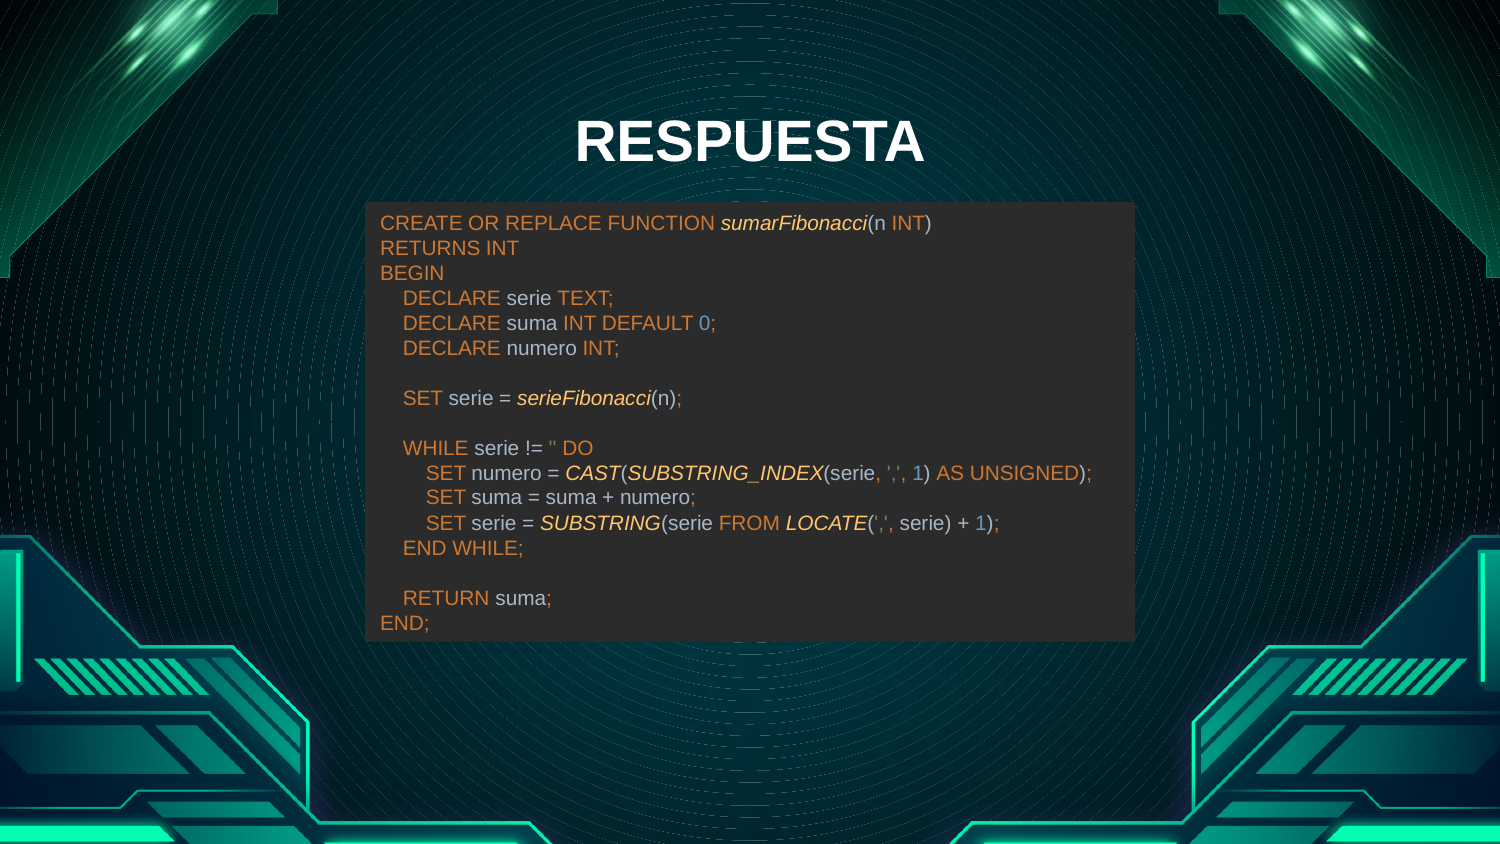

# RESPUESTA
CREATE OR REPLACE FUNCTION sumarFibonacci(n INT)
RETURNS INT
BEGIN
    DECLARE serie TEXT;
    DECLARE suma INT DEFAULT 0;
    DECLARE numero INT;
    SET serie = serieFibonacci(n);
    WHILE serie != '' DO
        SET numero = CAST(SUBSTRING_INDEX(serie, ',', 1) AS UNSIGNED);
        SET suma = suma + numero;
        SET serie = SUBSTRING(serie FROM LOCATE(',', serie) + 1);
    END WHILE;
    RETURN suma;
END;